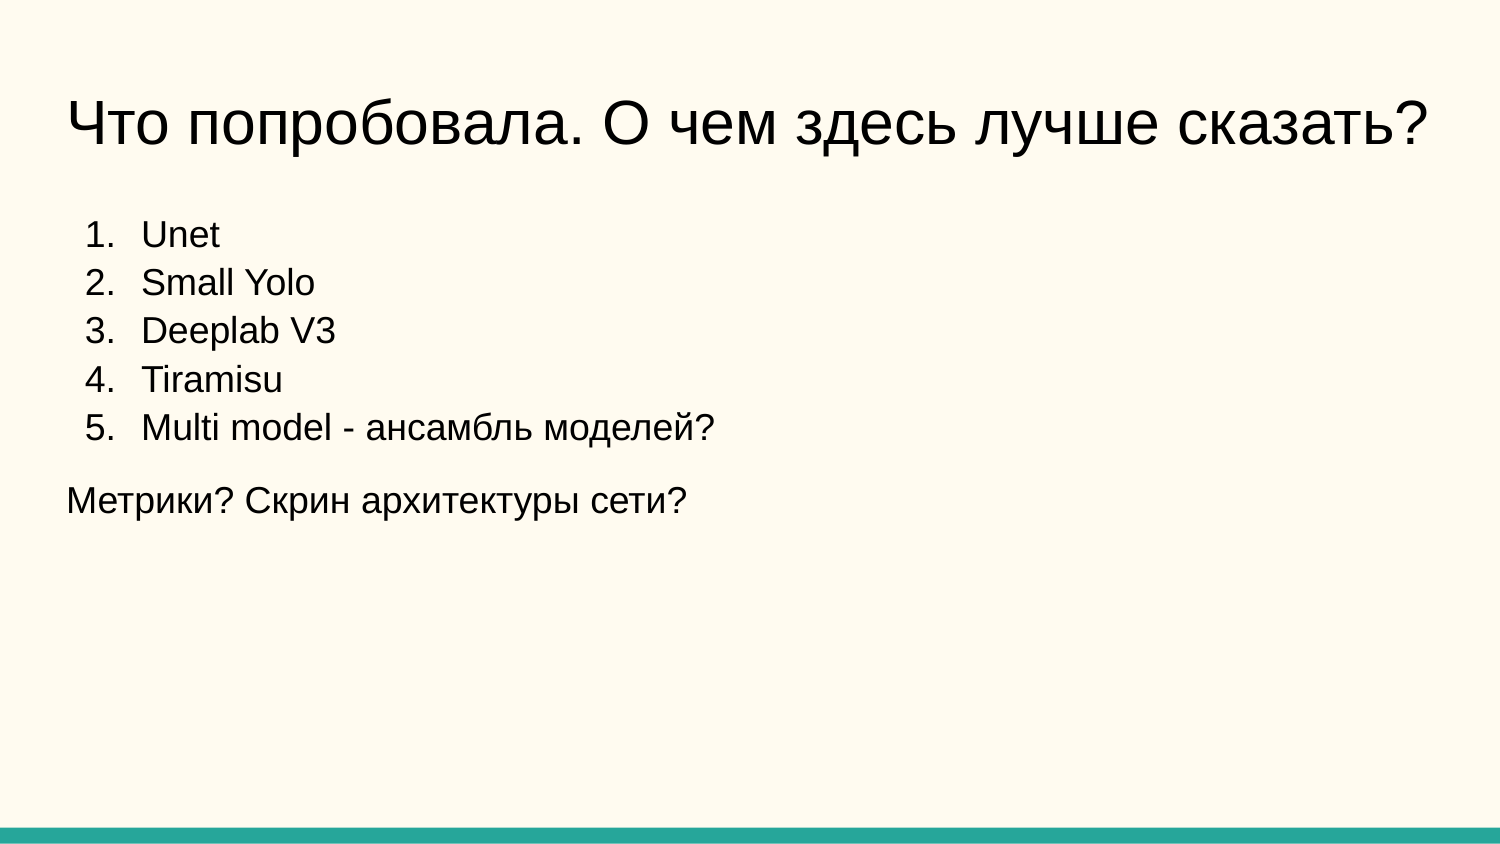

# Что попробовала. О чем здесь лучше сказать?
Unet
Small Yolo
Deeplab V3
Tiramisu
Multi model - ансамбль моделей?
Метрики? Скрин архитектуры сети?